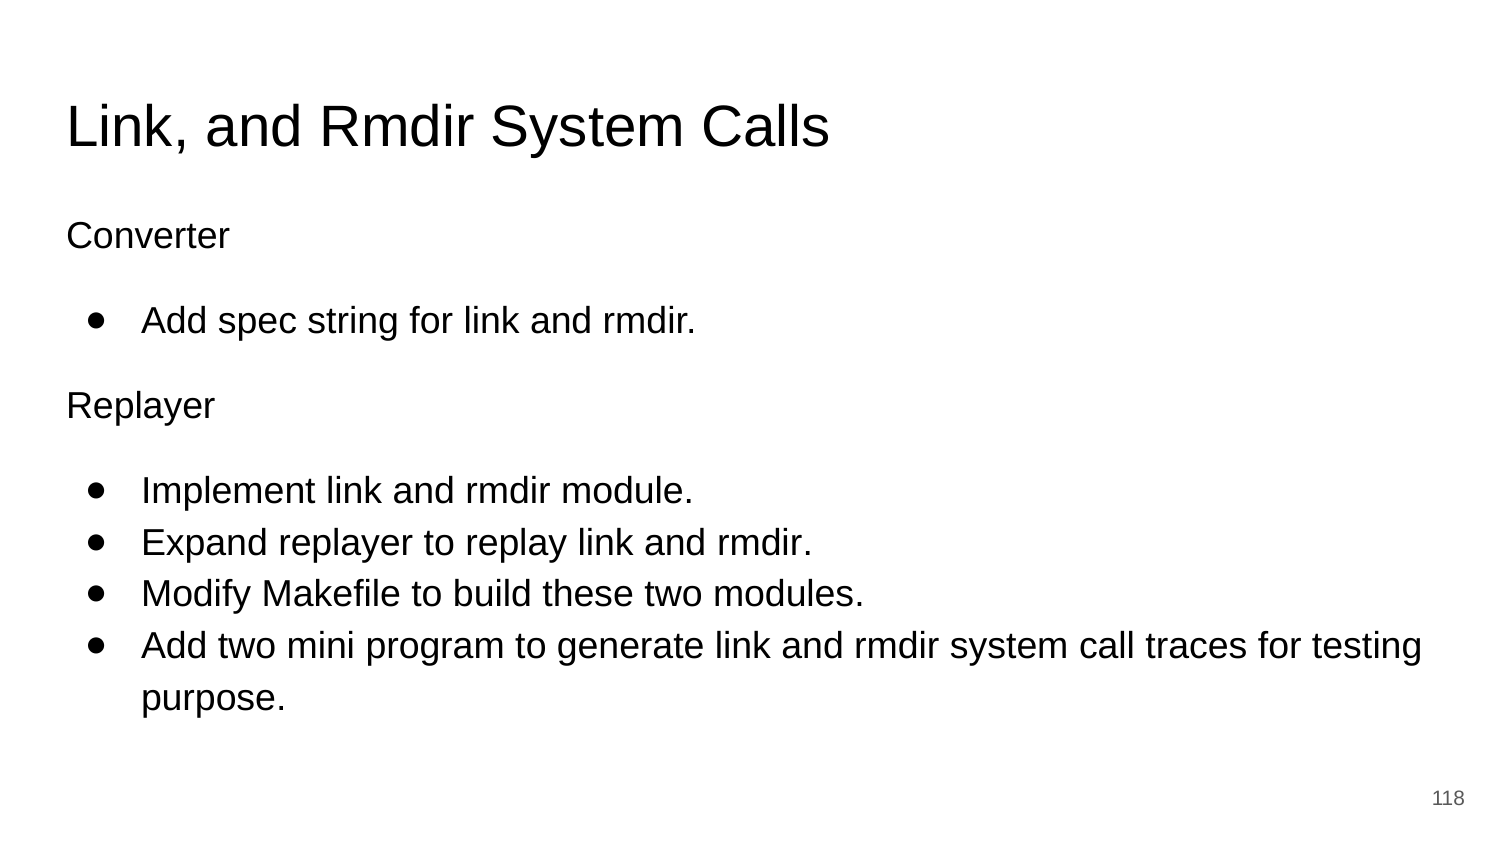

# Link, and Rmdir System Calls

Converter
Add spec string for link and rmdir.
Replayer
Implement link and rmdir module.
Expand replayer to replay link and rmdir.
Modify Makefile to build these two modules.
Add two mini program to generate link and rmdir system call traces for testing purpose.
118